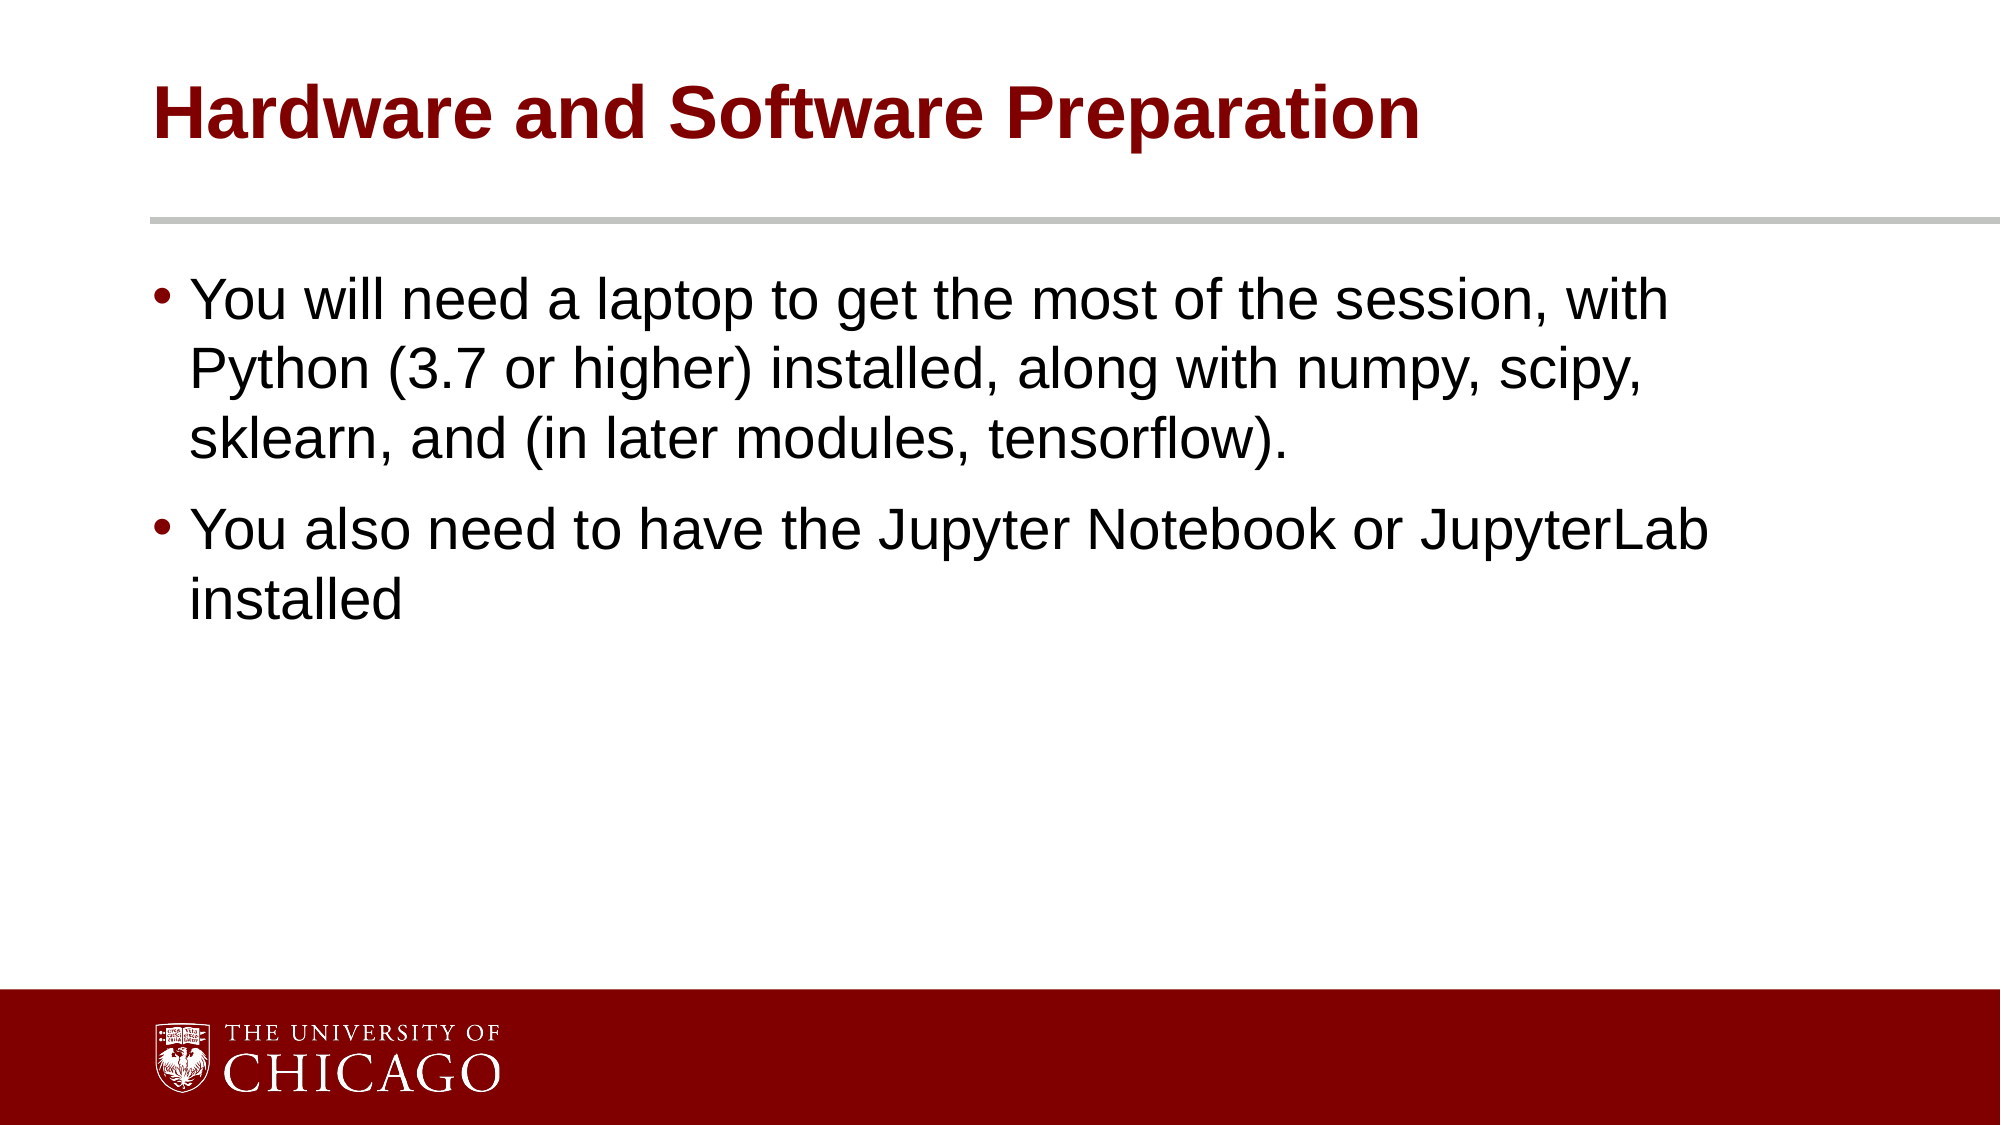

# Hardware and Software Preparation
You will need a laptop to get the most of the session, with Python (3.7 or higher) installed, along with numpy, scipy, sklearn, and (in later modules, tensorflow).
You also need to have the Jupyter Notebook or JupyterLab installed